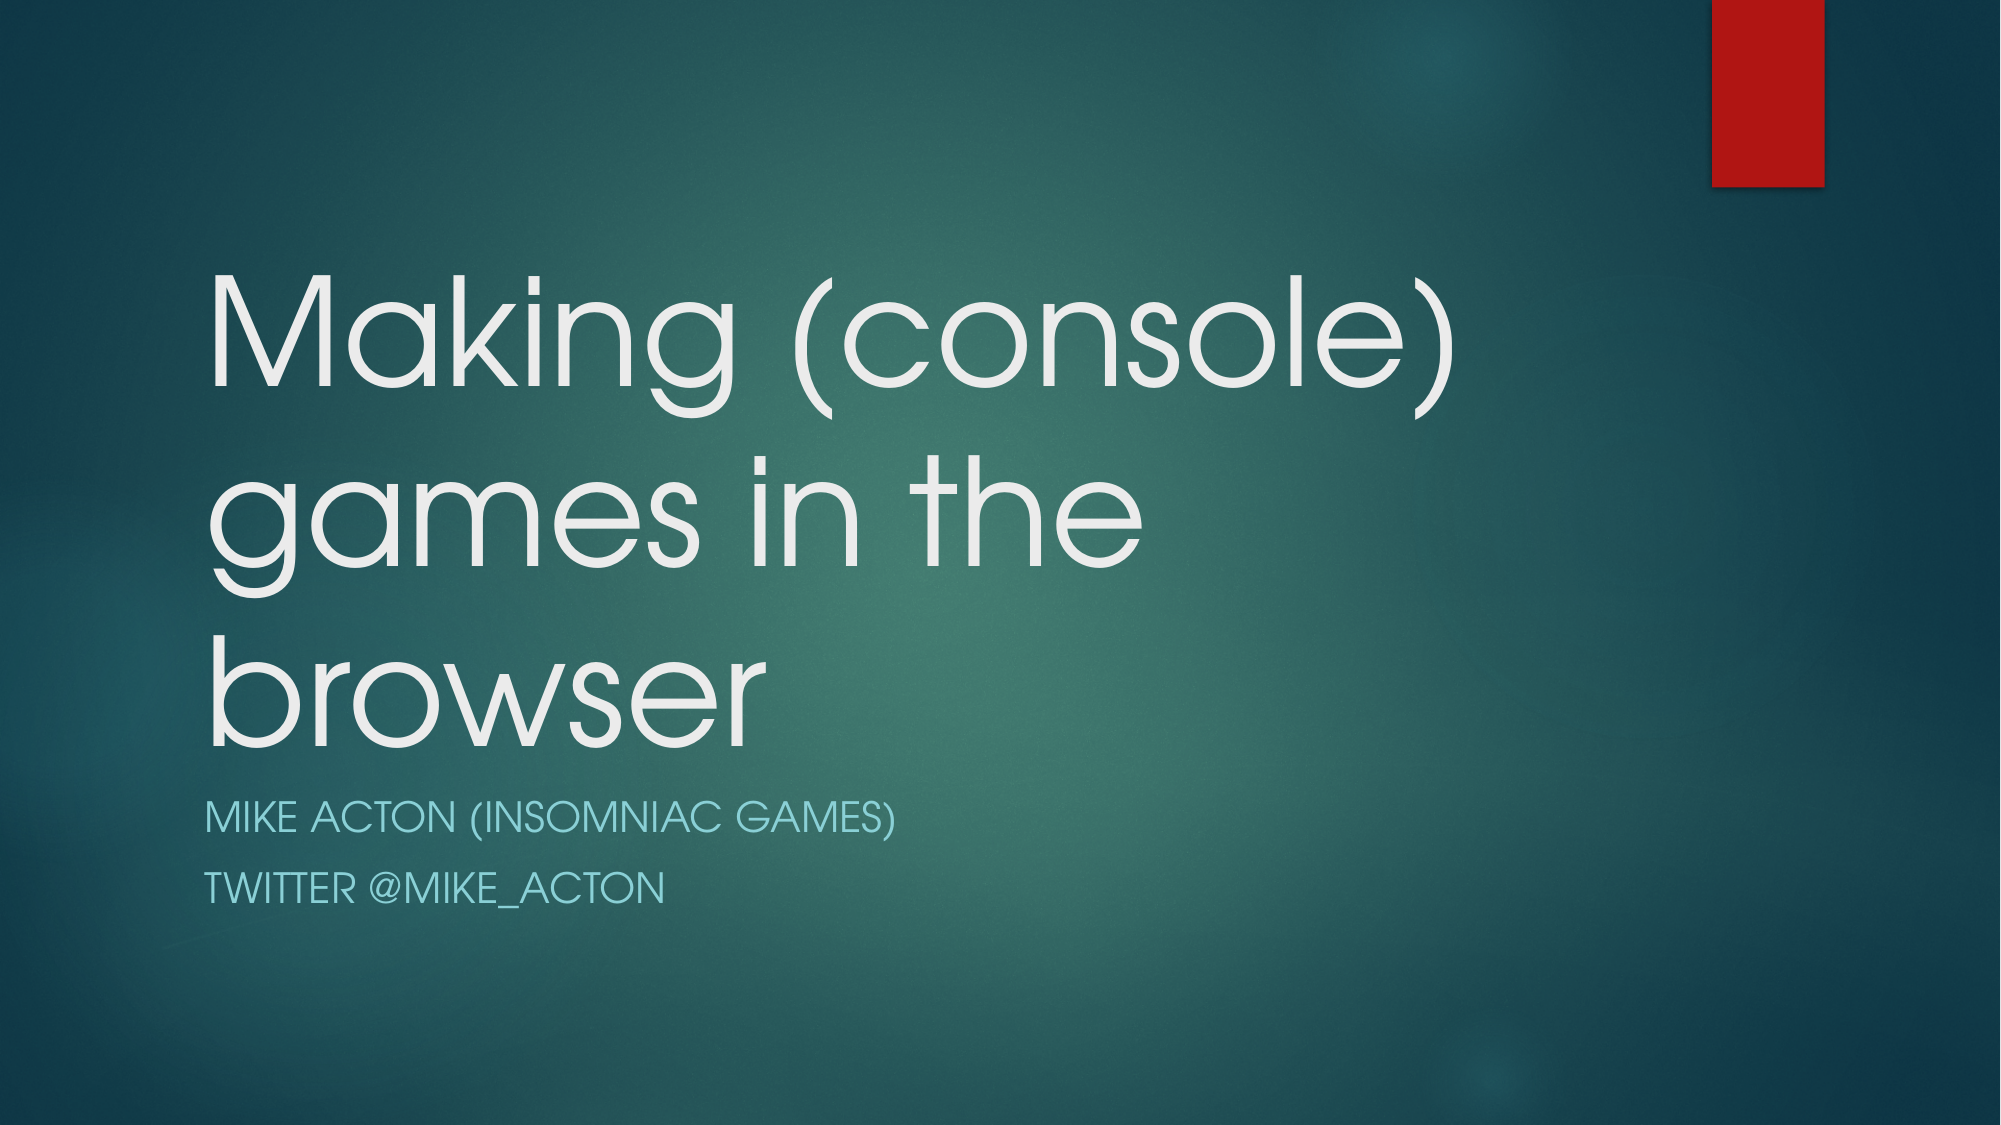

# Making (console) games in the browser
Mike Acton (Insomniac Games)
TWItter @mike_acton